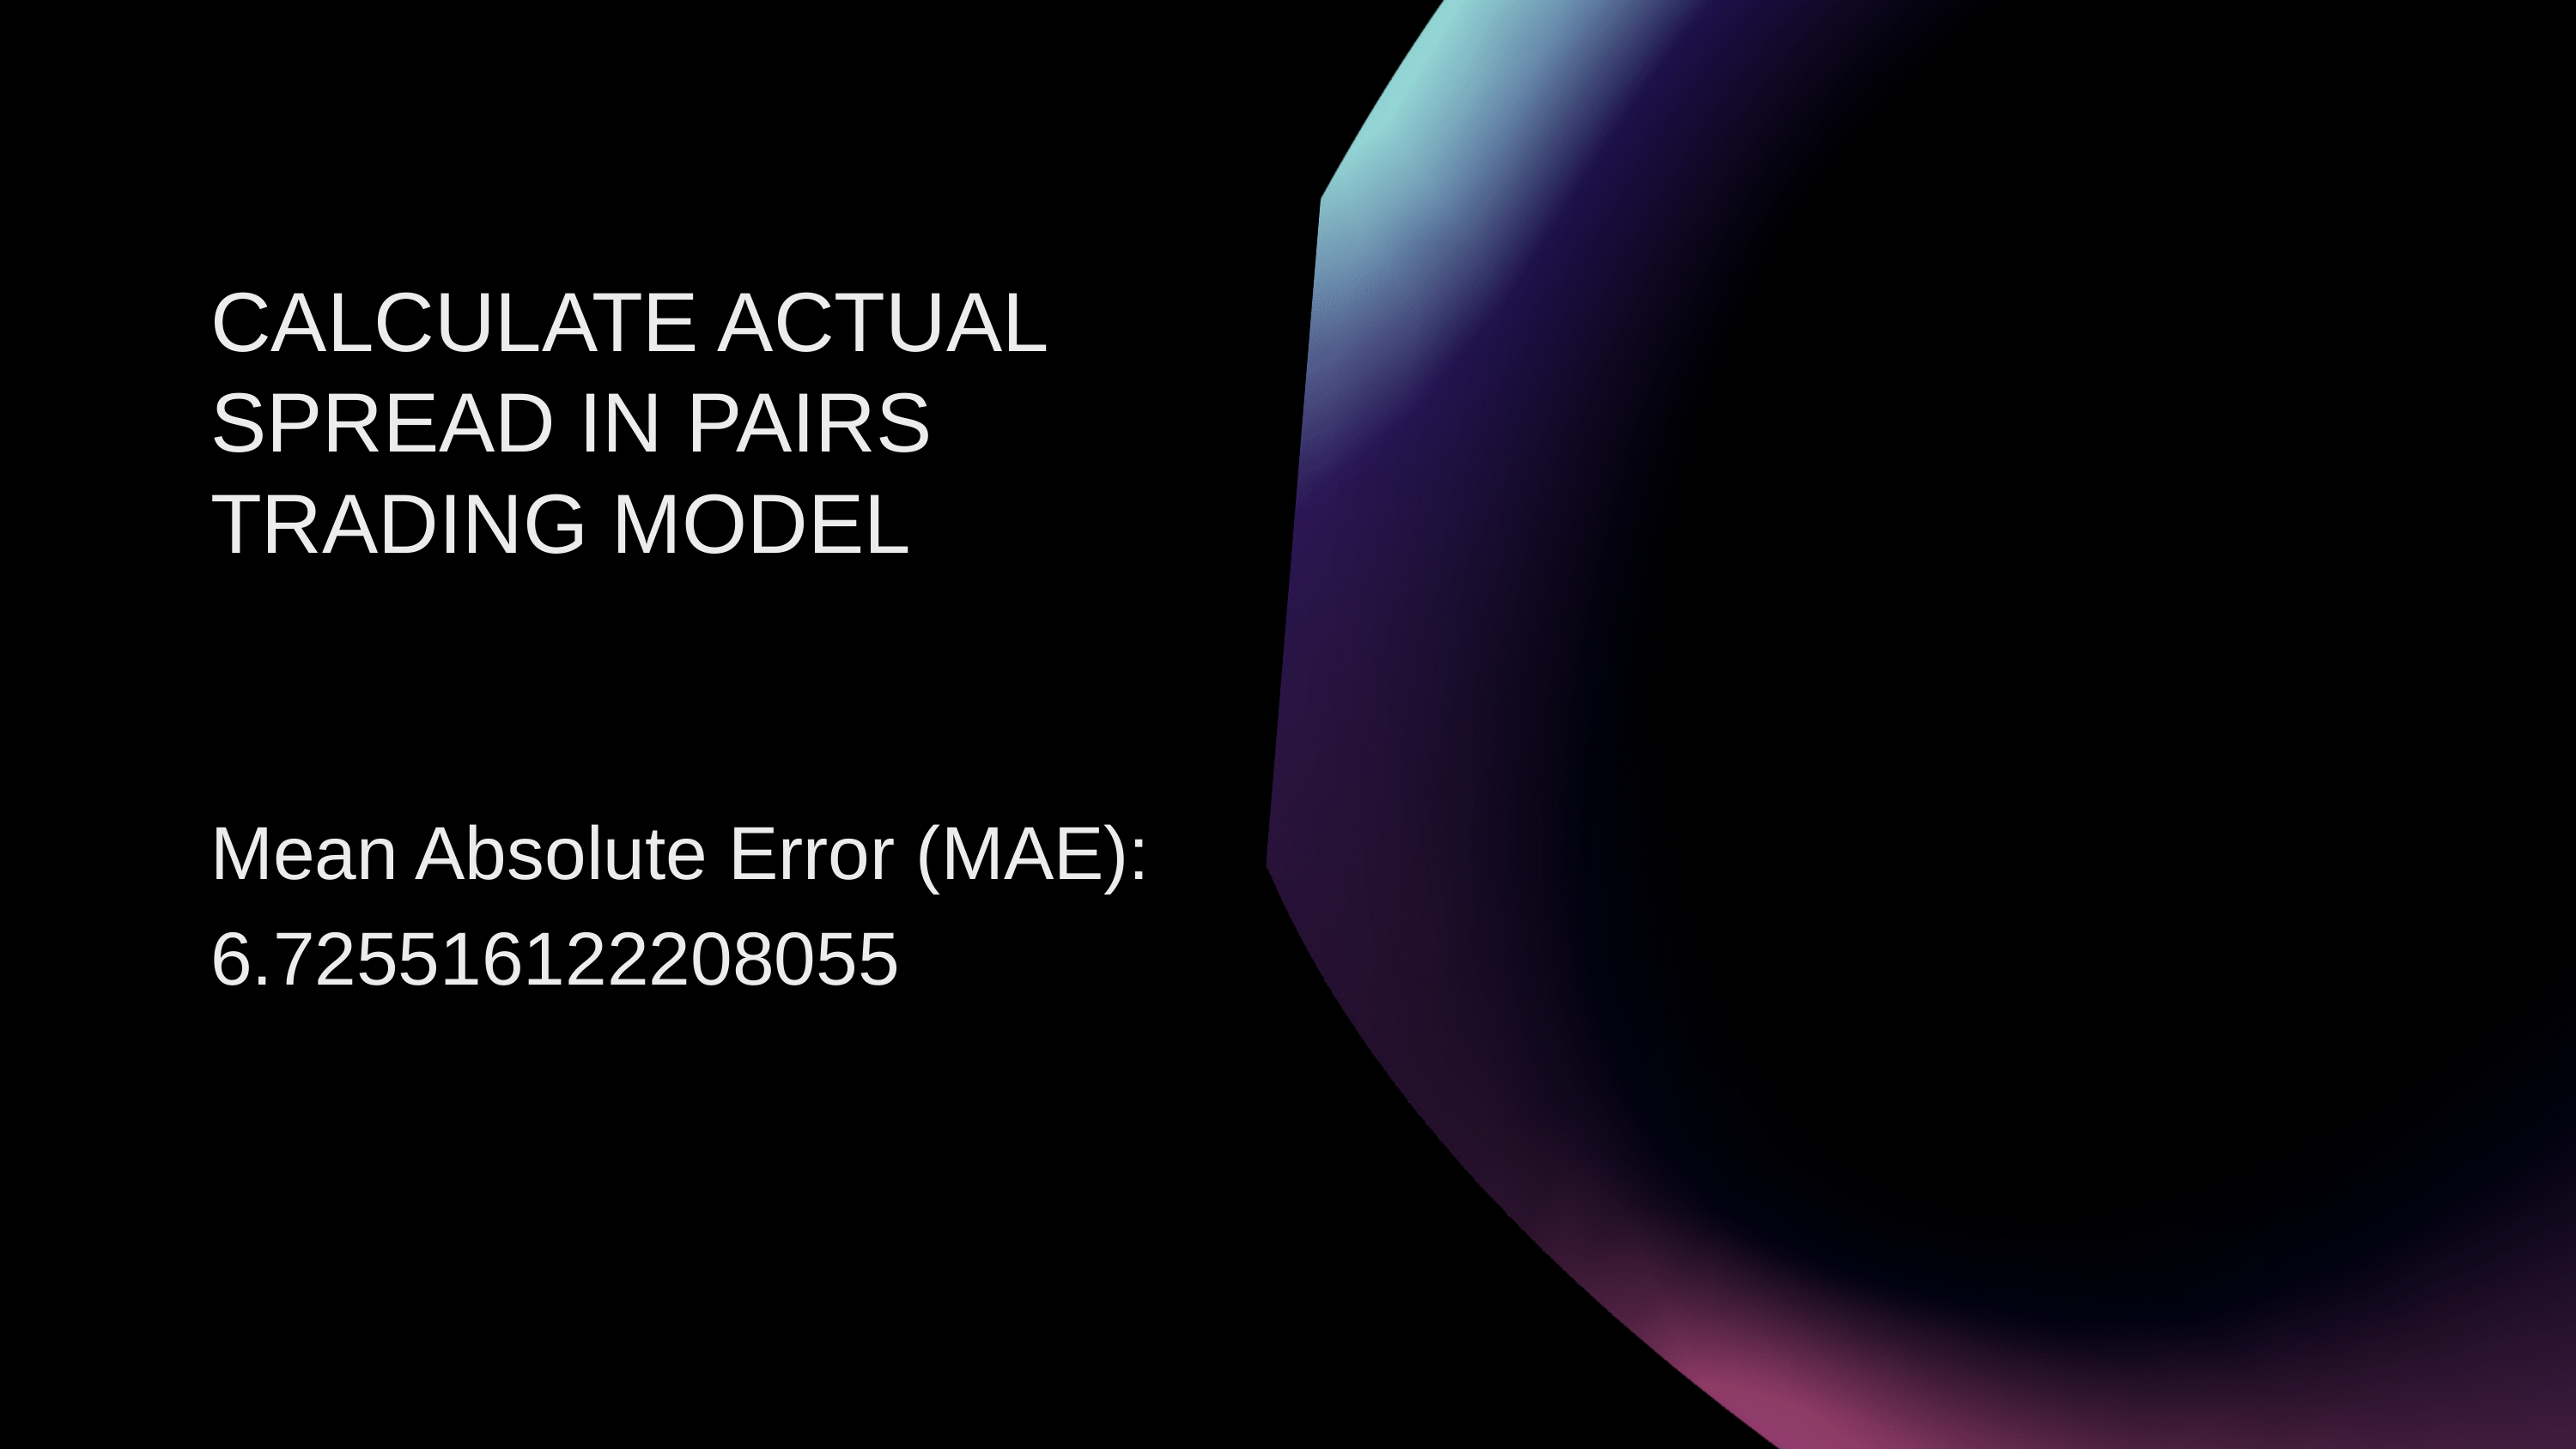

CALCULATE ACTUAL SPREAD IN PAIRS TRADING MODEL

Mean Absolute Error (MAE): 6.725516122208055